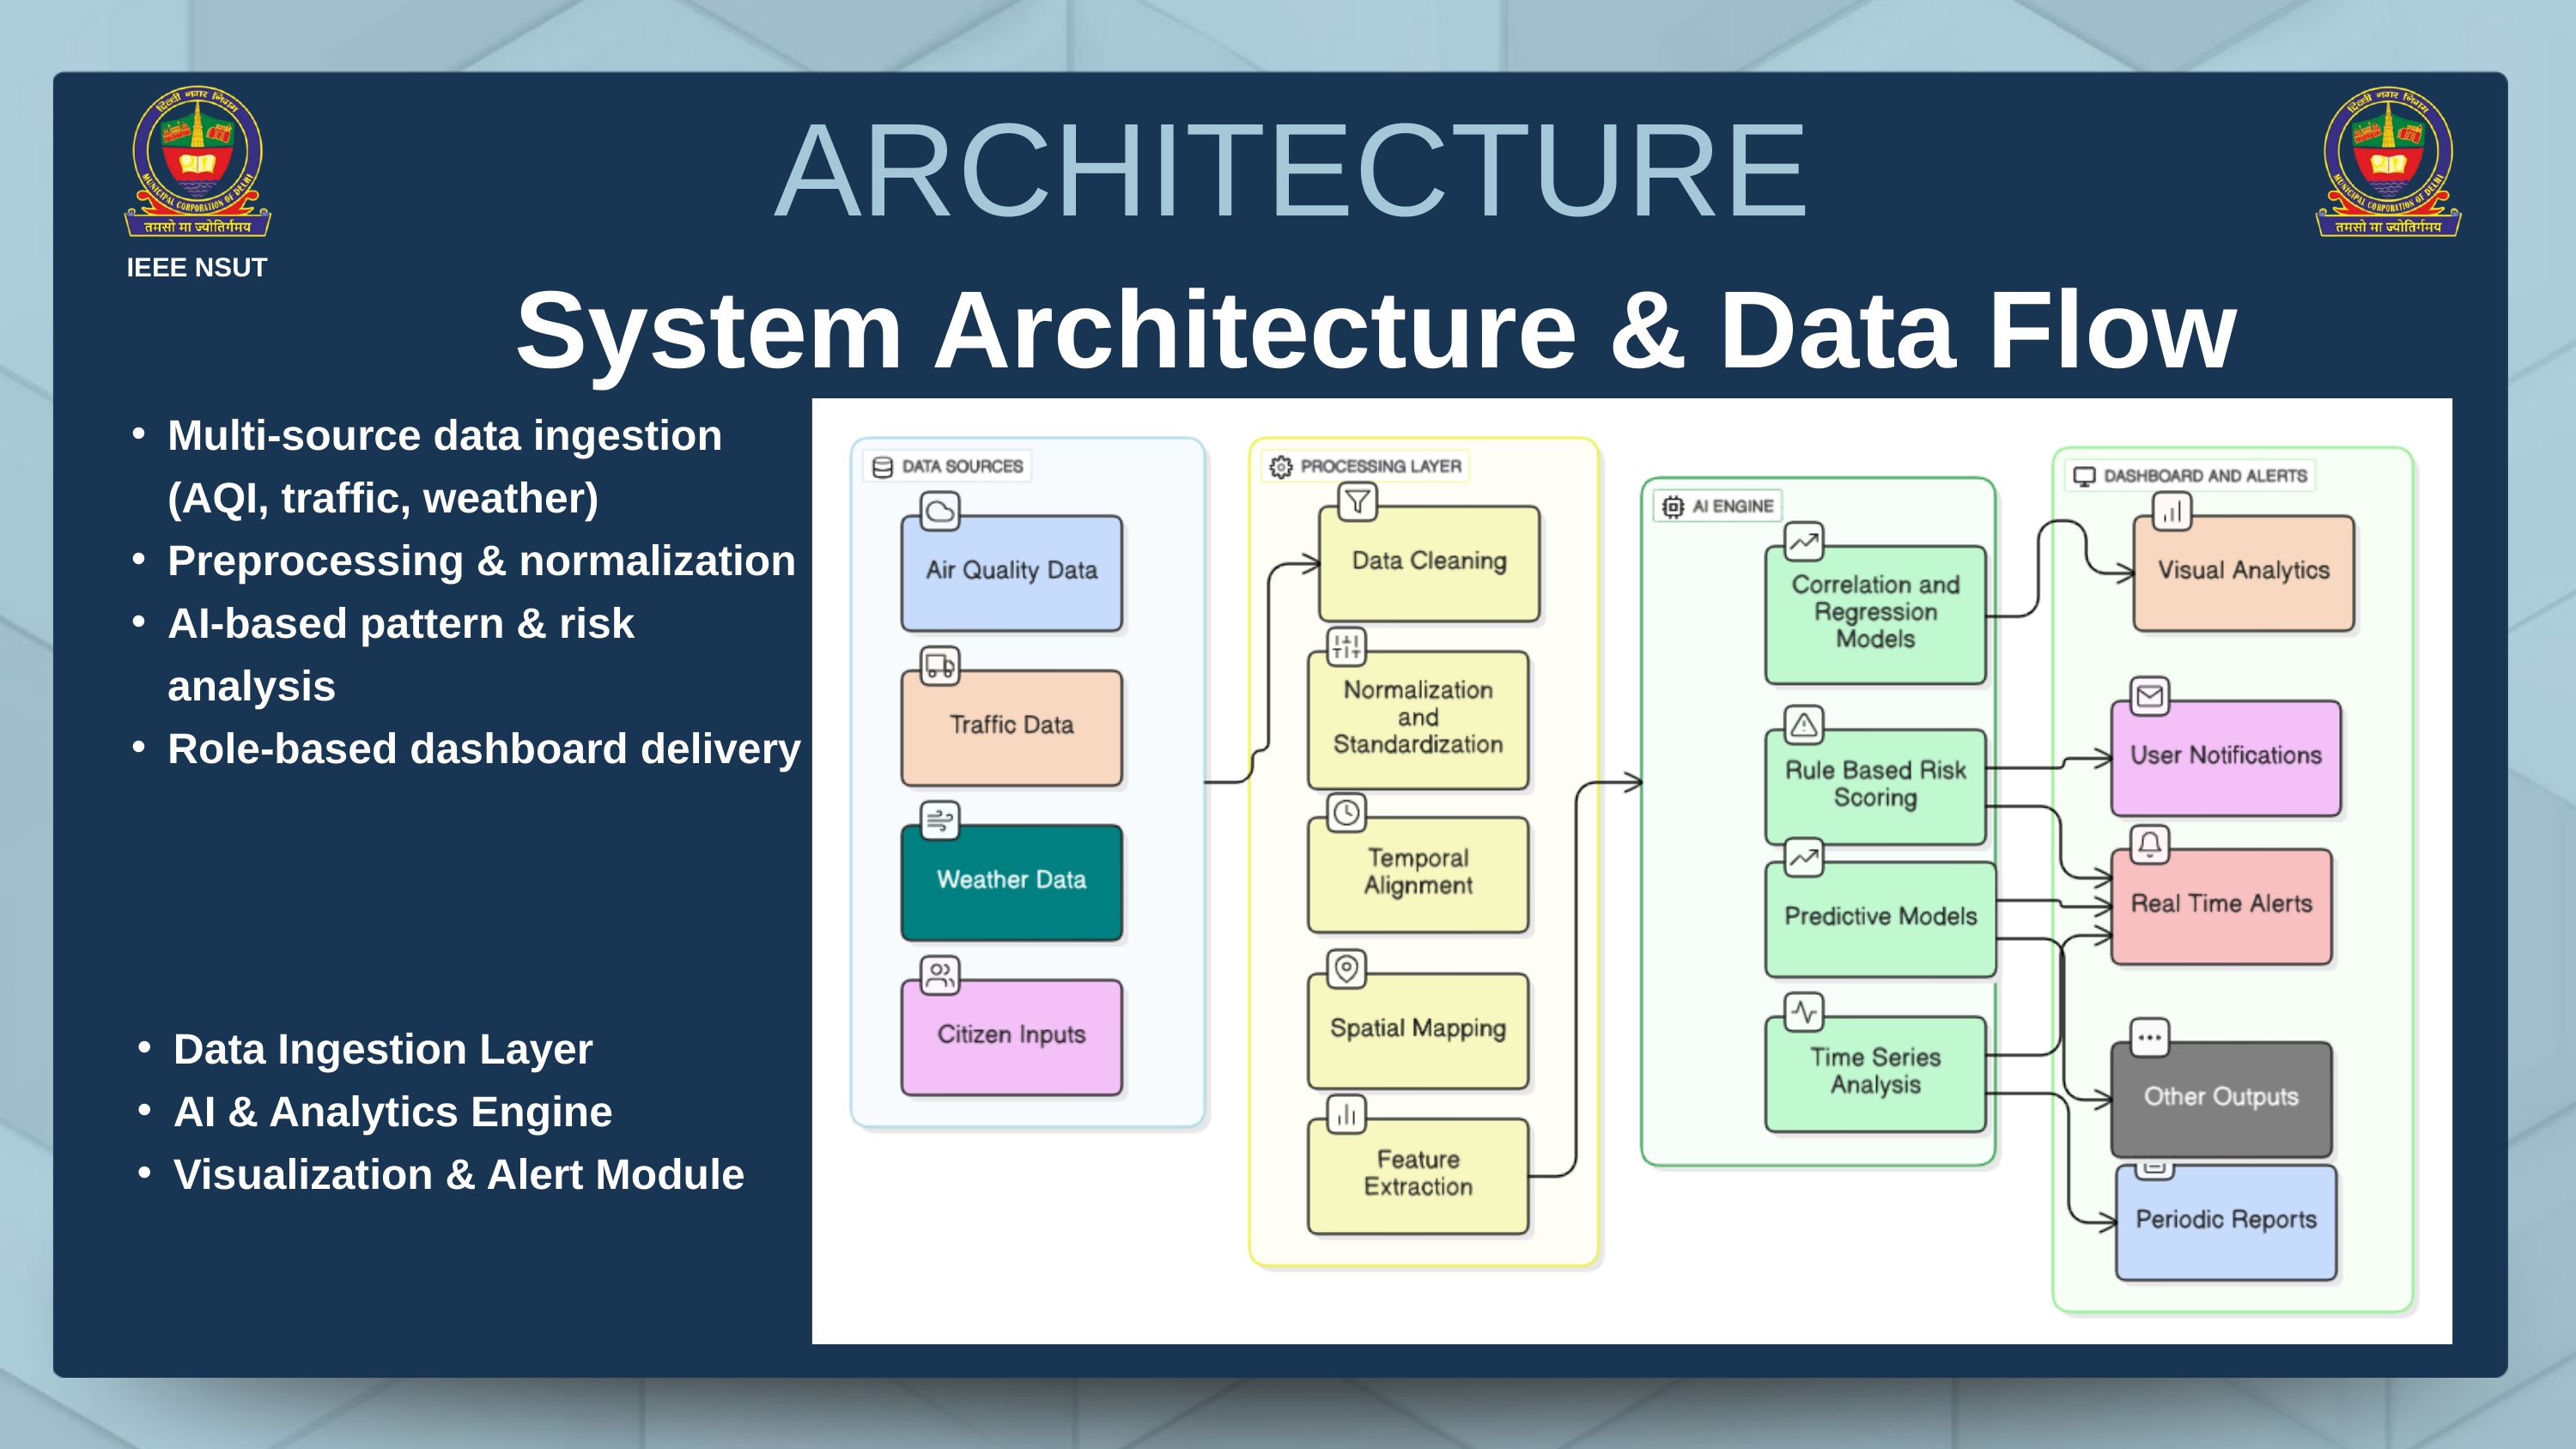

ARCHITECTURE

System Architecture & Data Flow
IEEE NSUT
Multi-source data ingestion (AQI, traffic, weather)
Preprocessing & normalization
AI-based pattern & risk analysis
Role-based dashboard delivery

Data Ingestion Layer
AI & Analytics Engine
Visualization & Alert Module